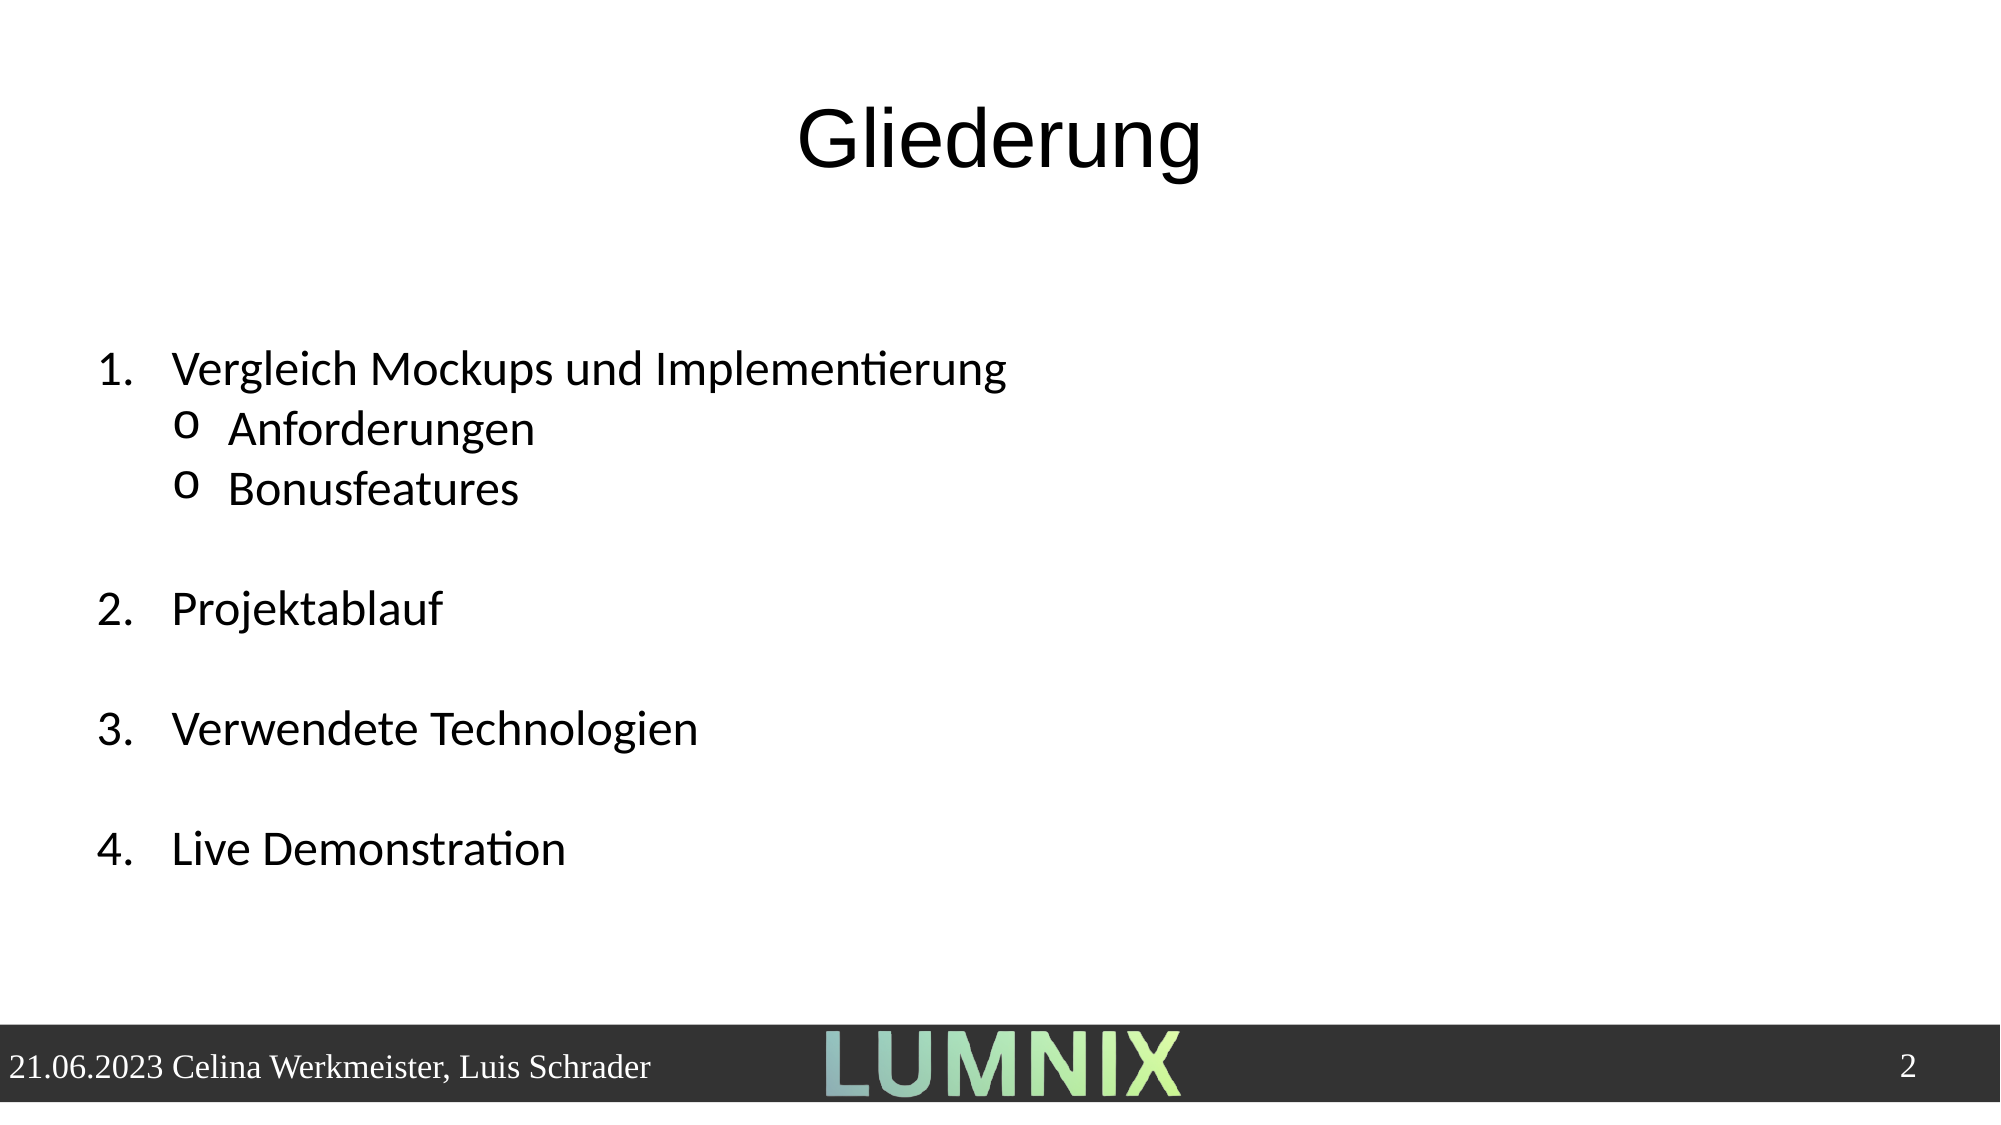

Gliederung
Vergleich Mockups und Implementierung
Anforderungen
Bonusfeatures

Projektablauf

Verwendete Technologien

Live Demonstration

2
21.06.2023 Celina Werkmeister, Luis Schrader